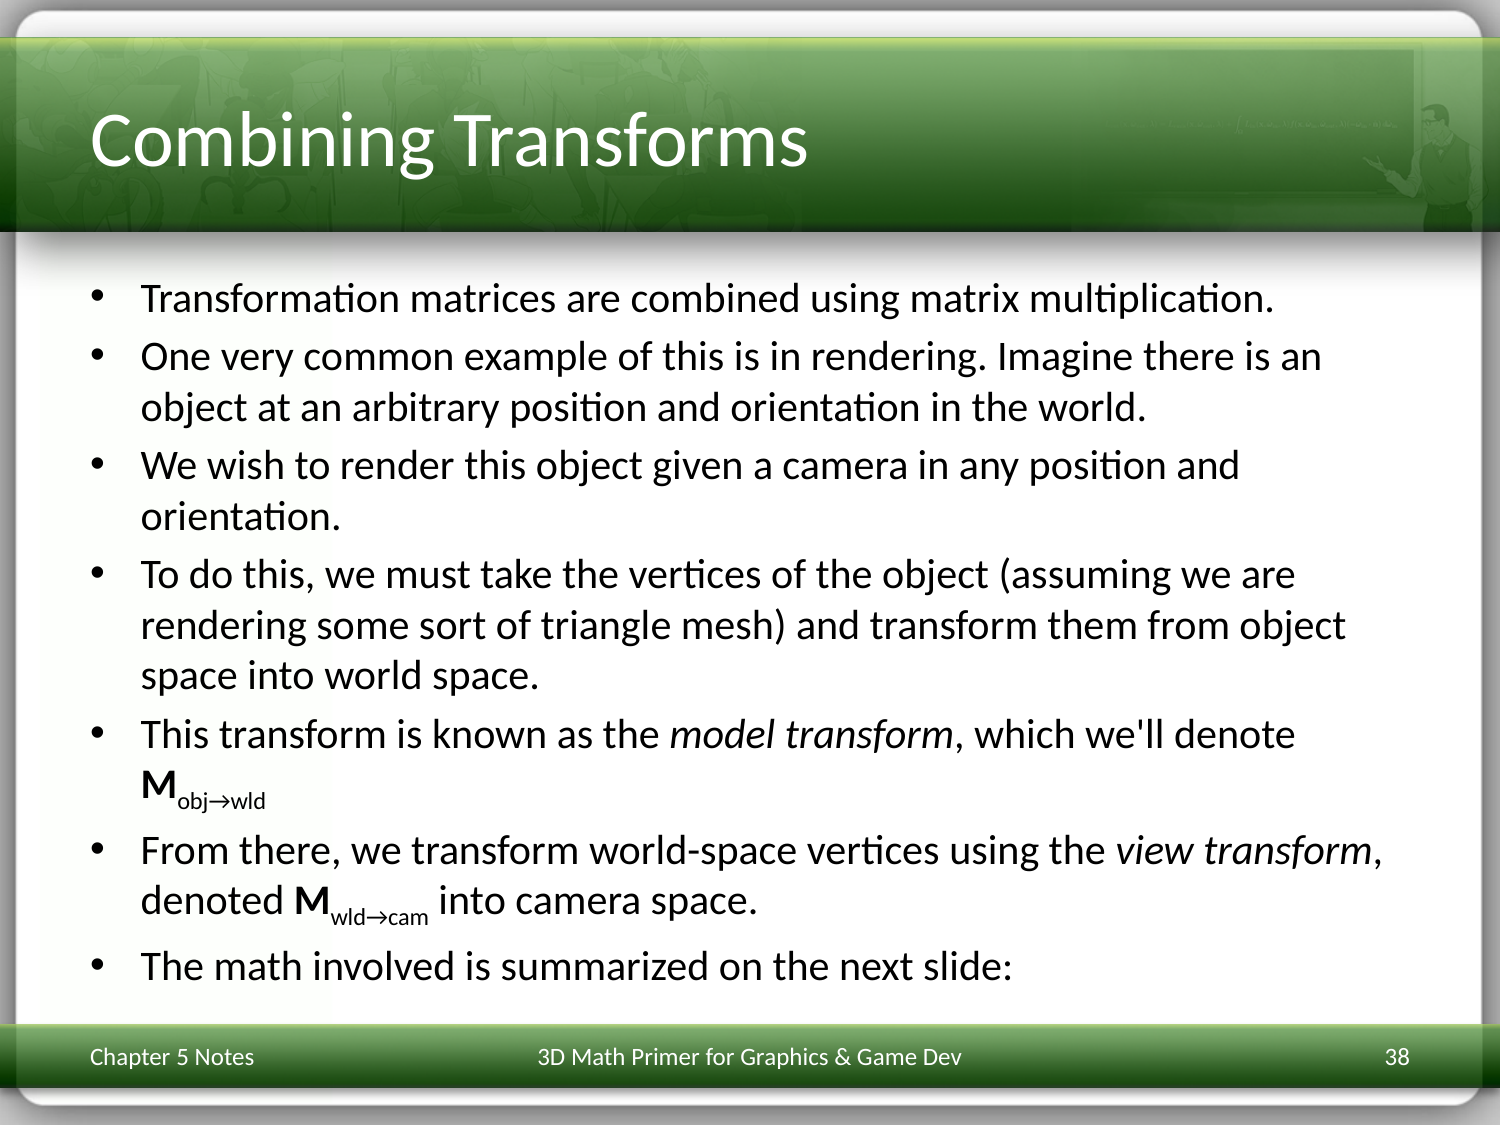

# Combining Transforms
Transformation matrices are combined using matrix multiplication.
One very common example of this is in rendering. Imagine there is an object at an arbitrary position and orientation in the world.
We wish to render this object given a camera in any position and orientation.
To do this, we must take the vertices of the object (assuming we are rendering some sort of triangle mesh) and transform them from object space into world space.
This transform is known as the model transform, which we'll denote Mobj→wld
From there, we transform world-space vertices using the view transform, denoted Mwld→cam into camera space.
The math involved is summarized on the next slide:
Chapter 5 Notes
3D Math Primer for Graphics & Game Dev
38